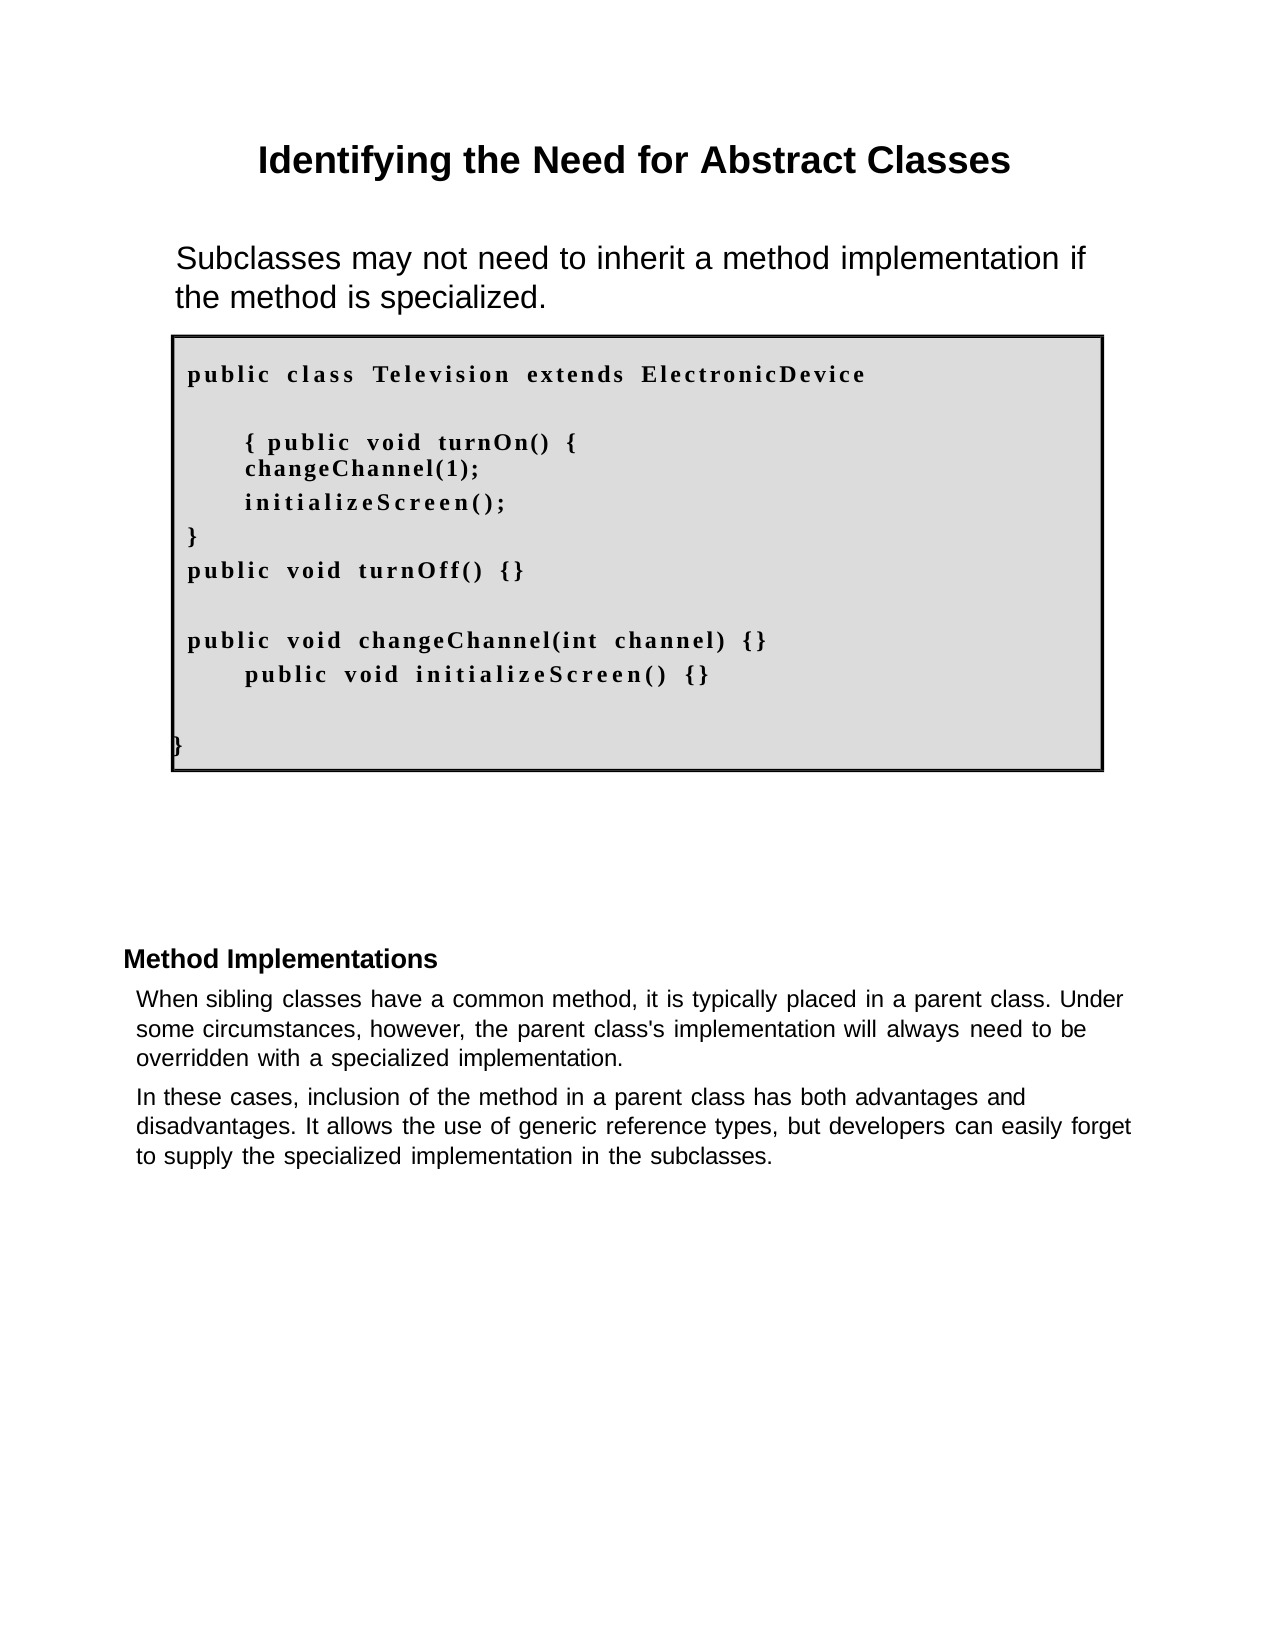

Identifying the Need for Abstract Classes

Subclasses may not need to inherit a method implementation if the method is specialized.
public class Television extends ElectronicDevice { public void turnOn() {
changeChannel(1);
initializeScreen();
}
public void turnOff() {}

public void changeChannel(int channel) {} public void initializeScreen() {}

}

Method Implementations
When sibling classes have a common method, it is typically placed in a parent class. Under some circumstances, however, the parent class's implementation will always need to be overridden with a specialized implementation.
In these cases, inclusion of the method in a parent class has both advantages and disadvantages. It allows the use of generic reference types, but developers can easily forget to supply the specialized implementation in the subclasses.